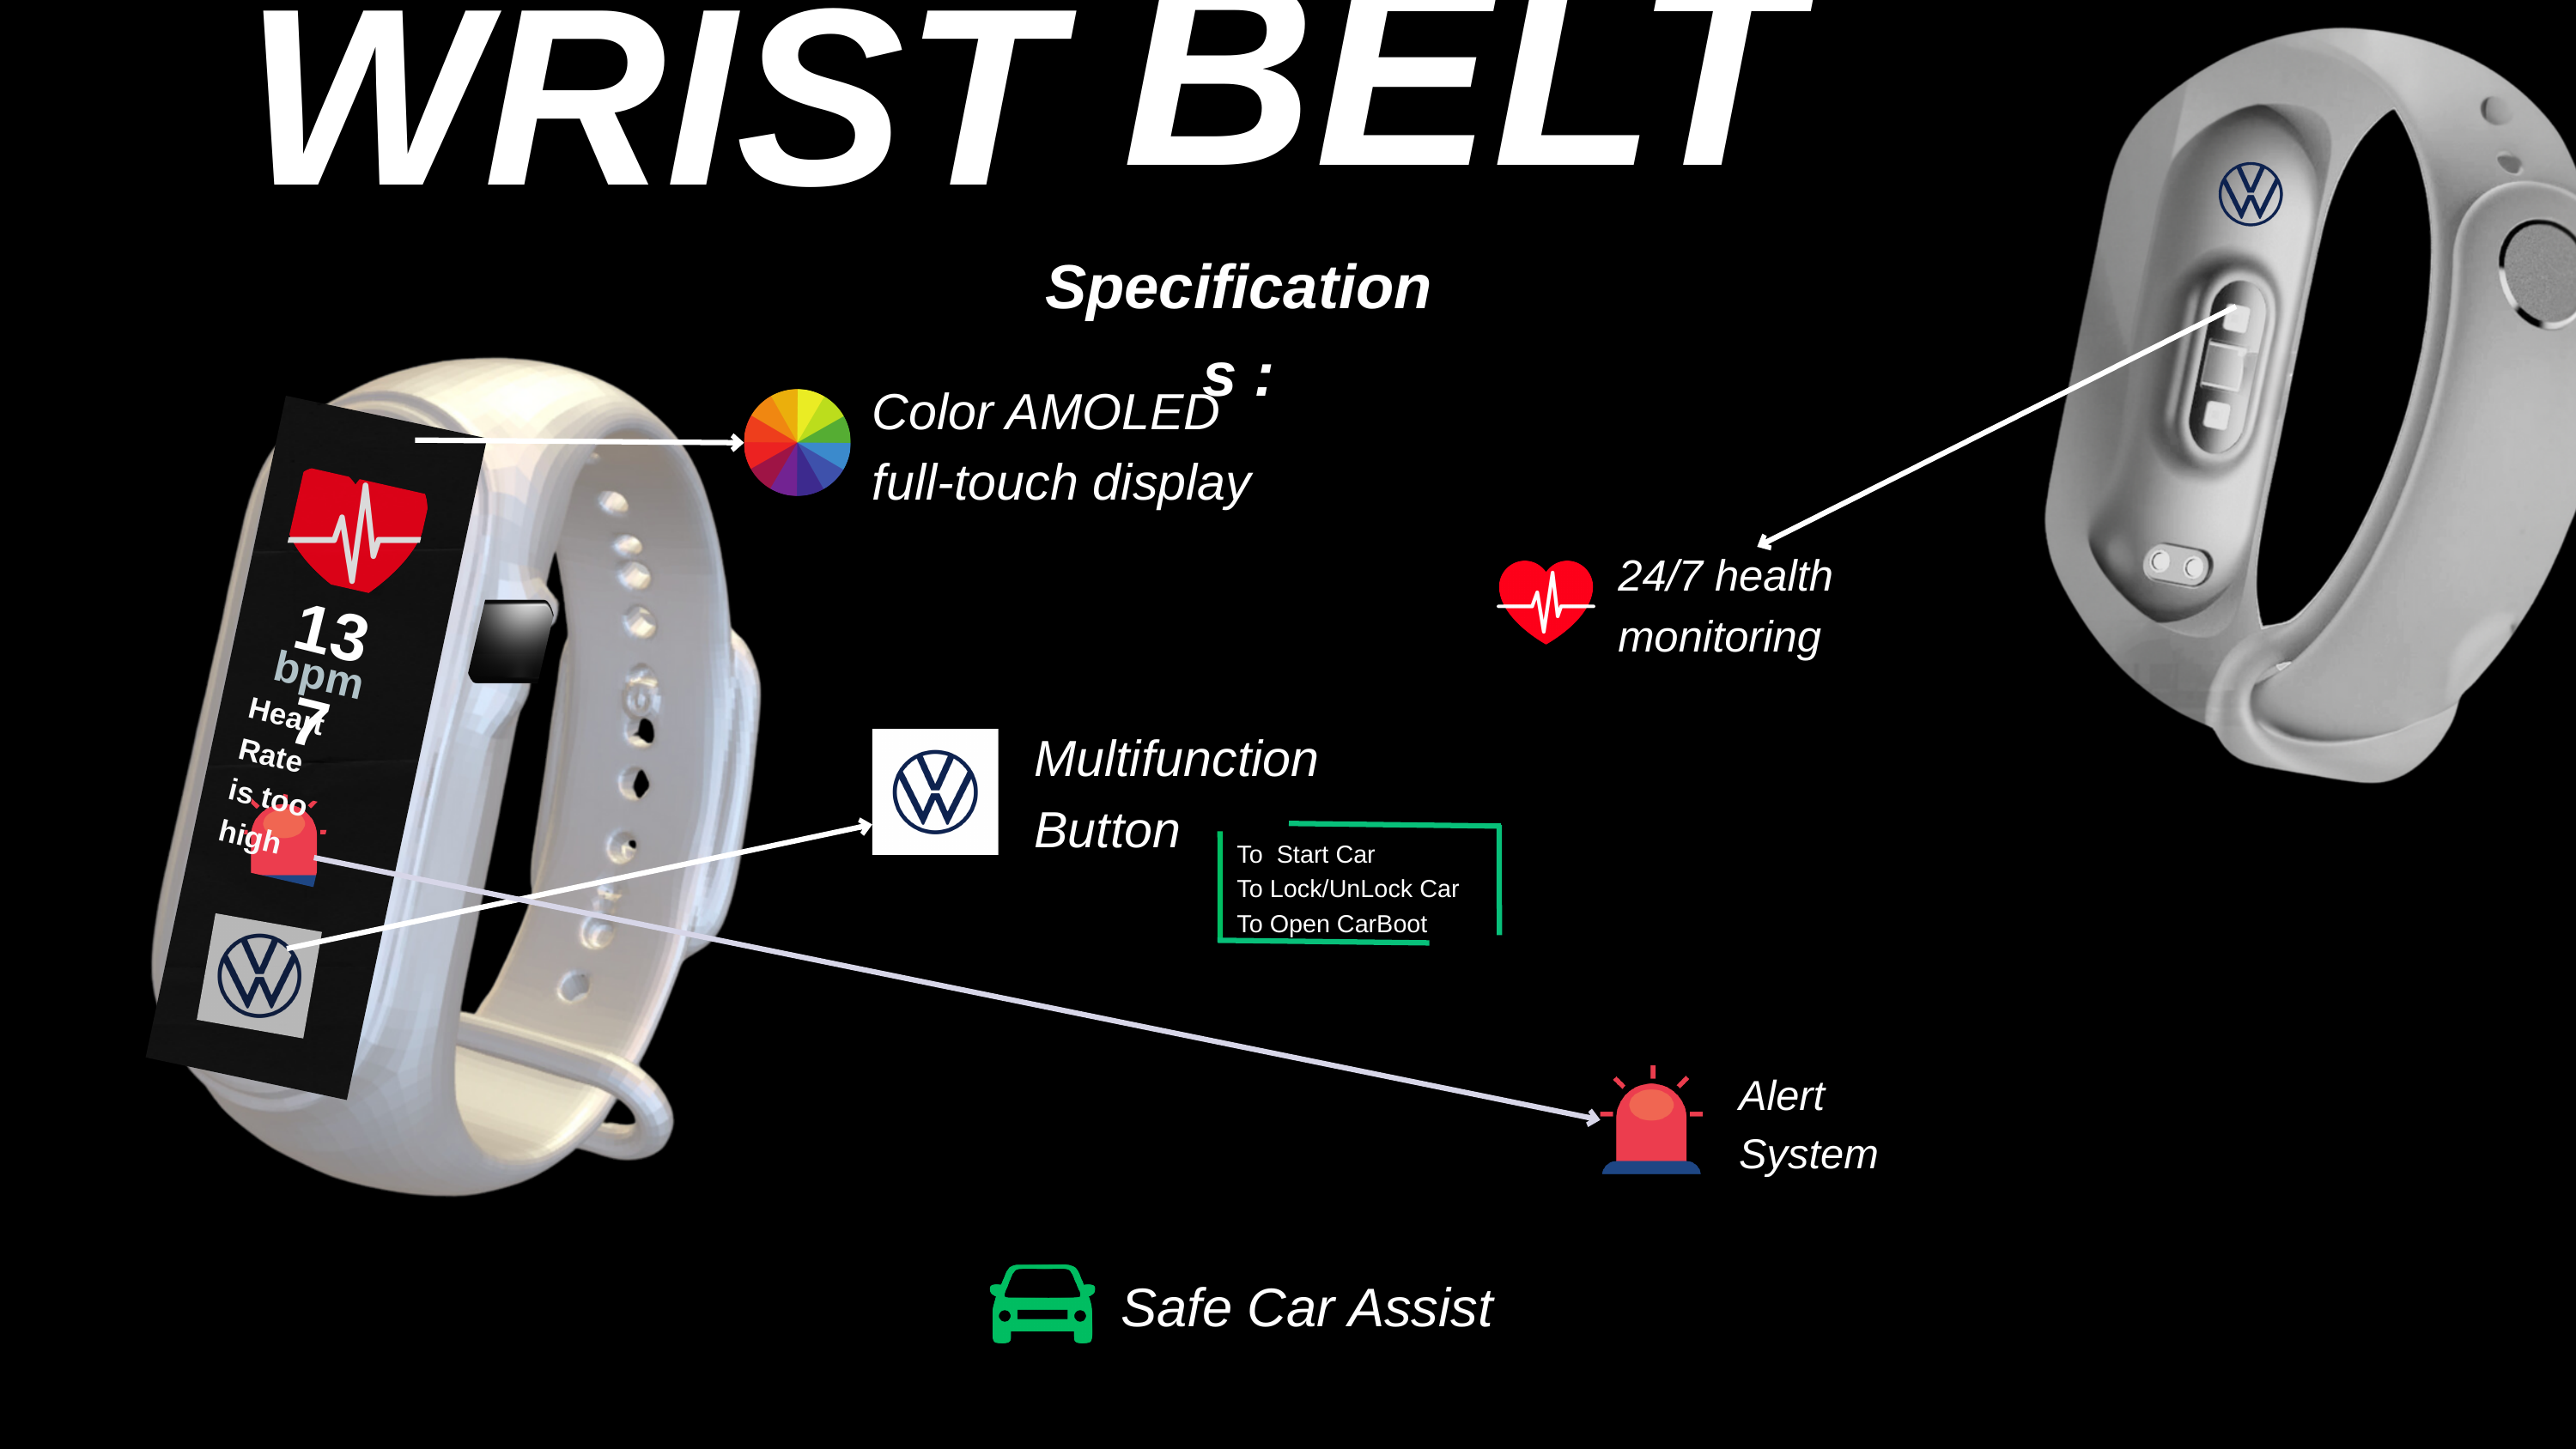

BELT
WRIST

Specifications :

137

bpm
Heart Rate
is too high

Color AMOLED
full-touch display

24/7 health
monitoring

Multifunction
Button

To  Start Car
To Lock/UnLock Car
To Open CarBoot

Alert
System

Safe Car Assist